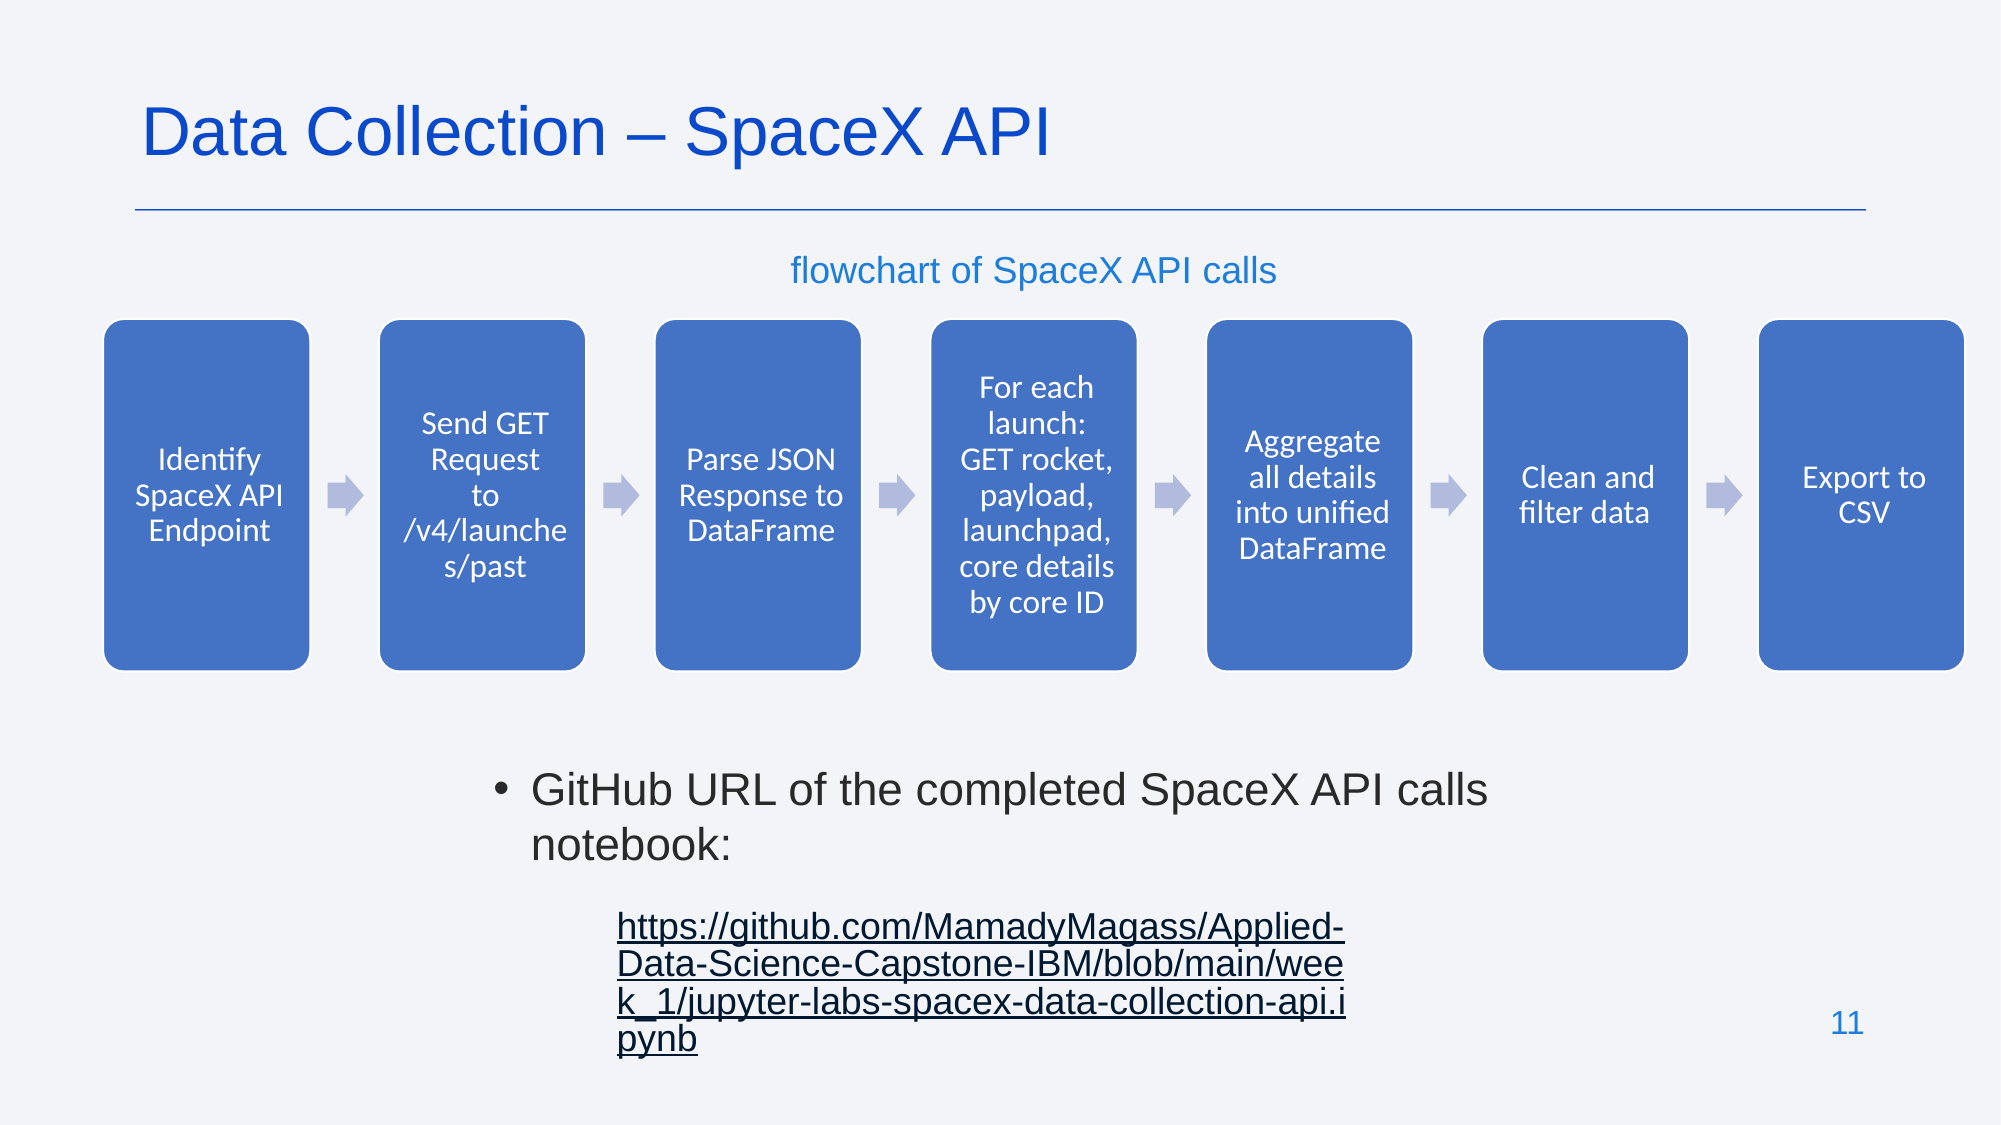

Data Collection – SpaceX API
flowchart of SpaceX API calls
Identify SpaceX API Endpoint

Send GET Request to /v4/launches/past

Parse JSON Response to DataFrame

For each launch:
GET rocket, payload, launchpad, core details by core ID

Aggregate all details into unified DataFrame

Clean and filter data

Export to CSV

GitHub URL of the completed SpaceX API calls notebook:
https://github.com/MamadyMagass/Applied-Data-Science-Capstone-IBM/blob/main/week_1/jupyter-labs-spacex-data-collection-api.ipynb
11